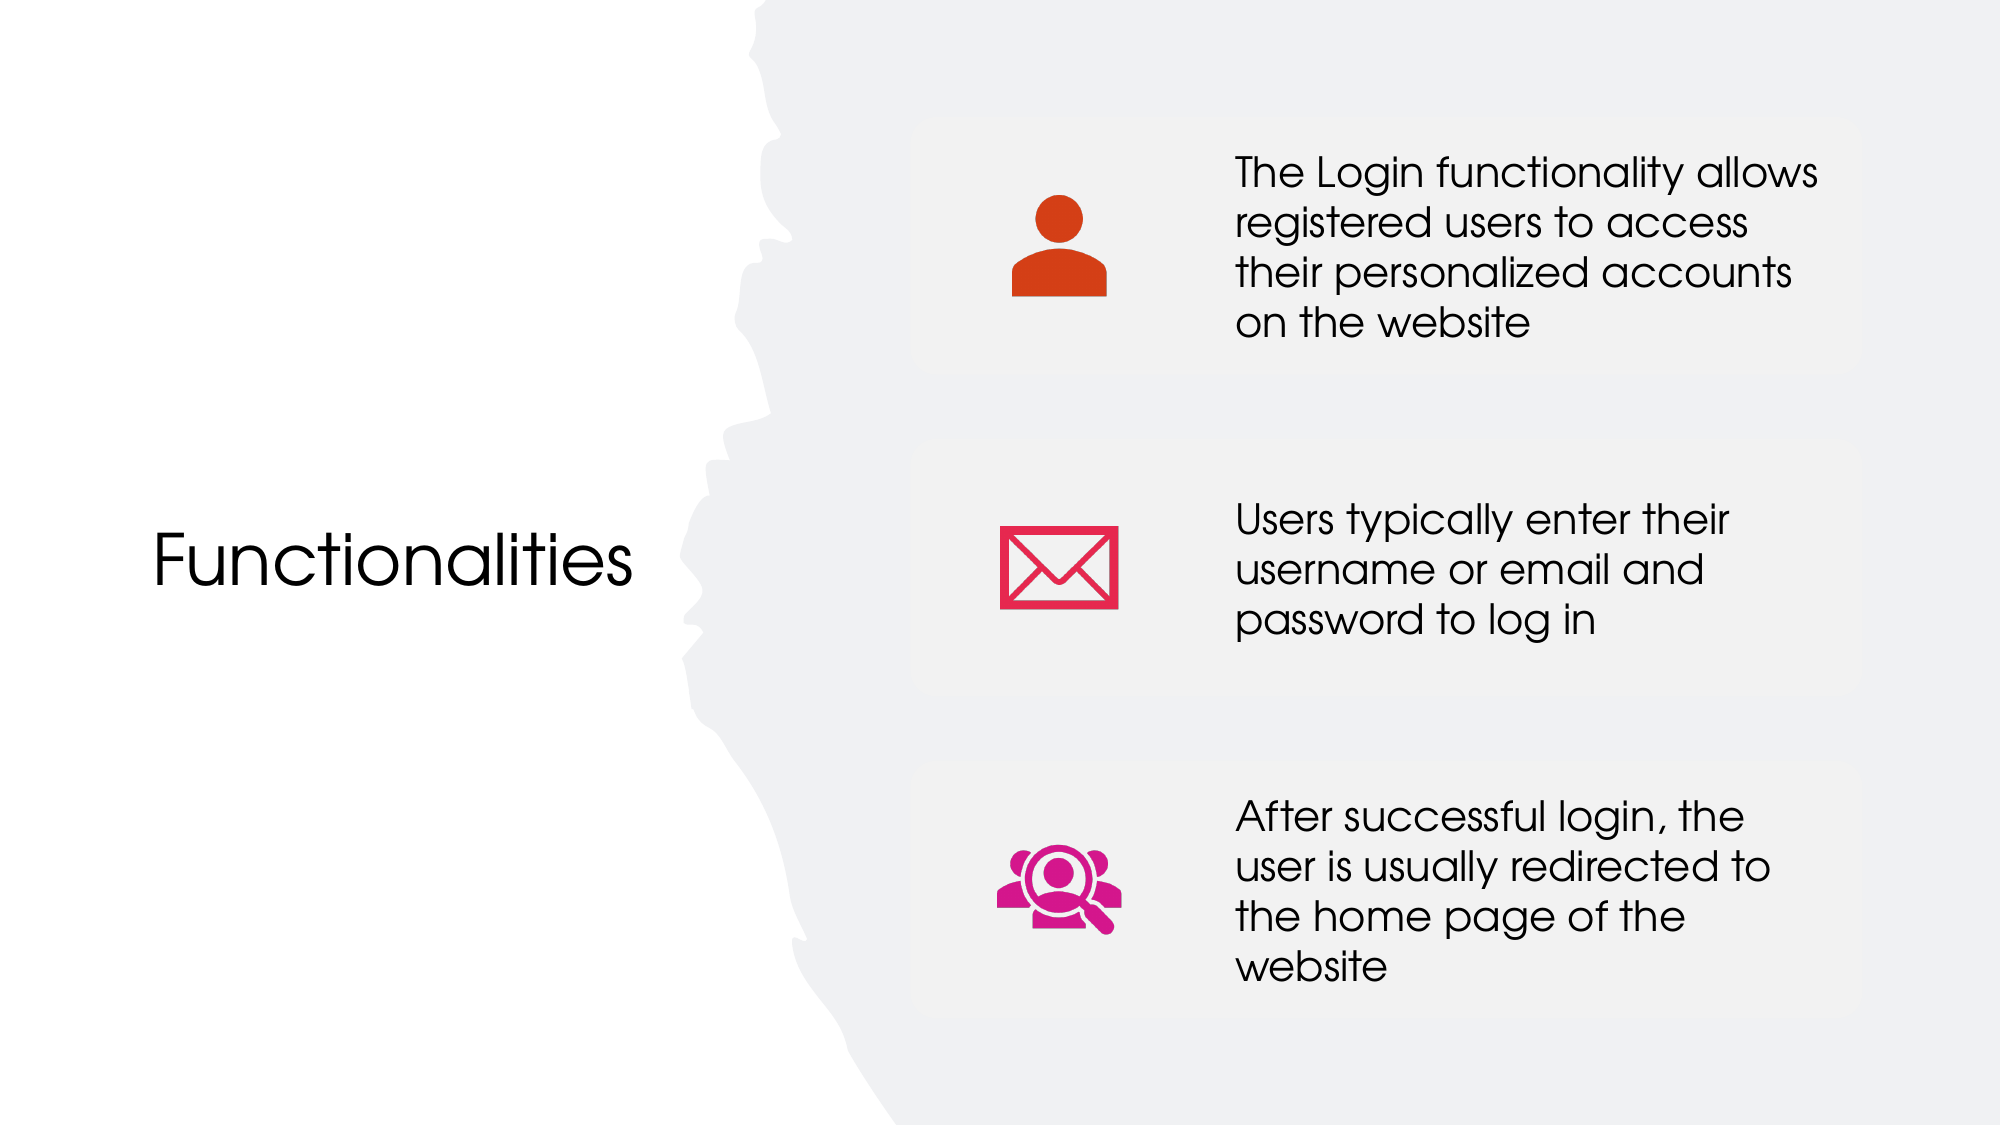

# Functionalities
The Login functionality allows registered users to access their personalized accounts on the website
Users typically enter their username or email and password to log in
After successful login, the user is usually redirected to the home page of the website